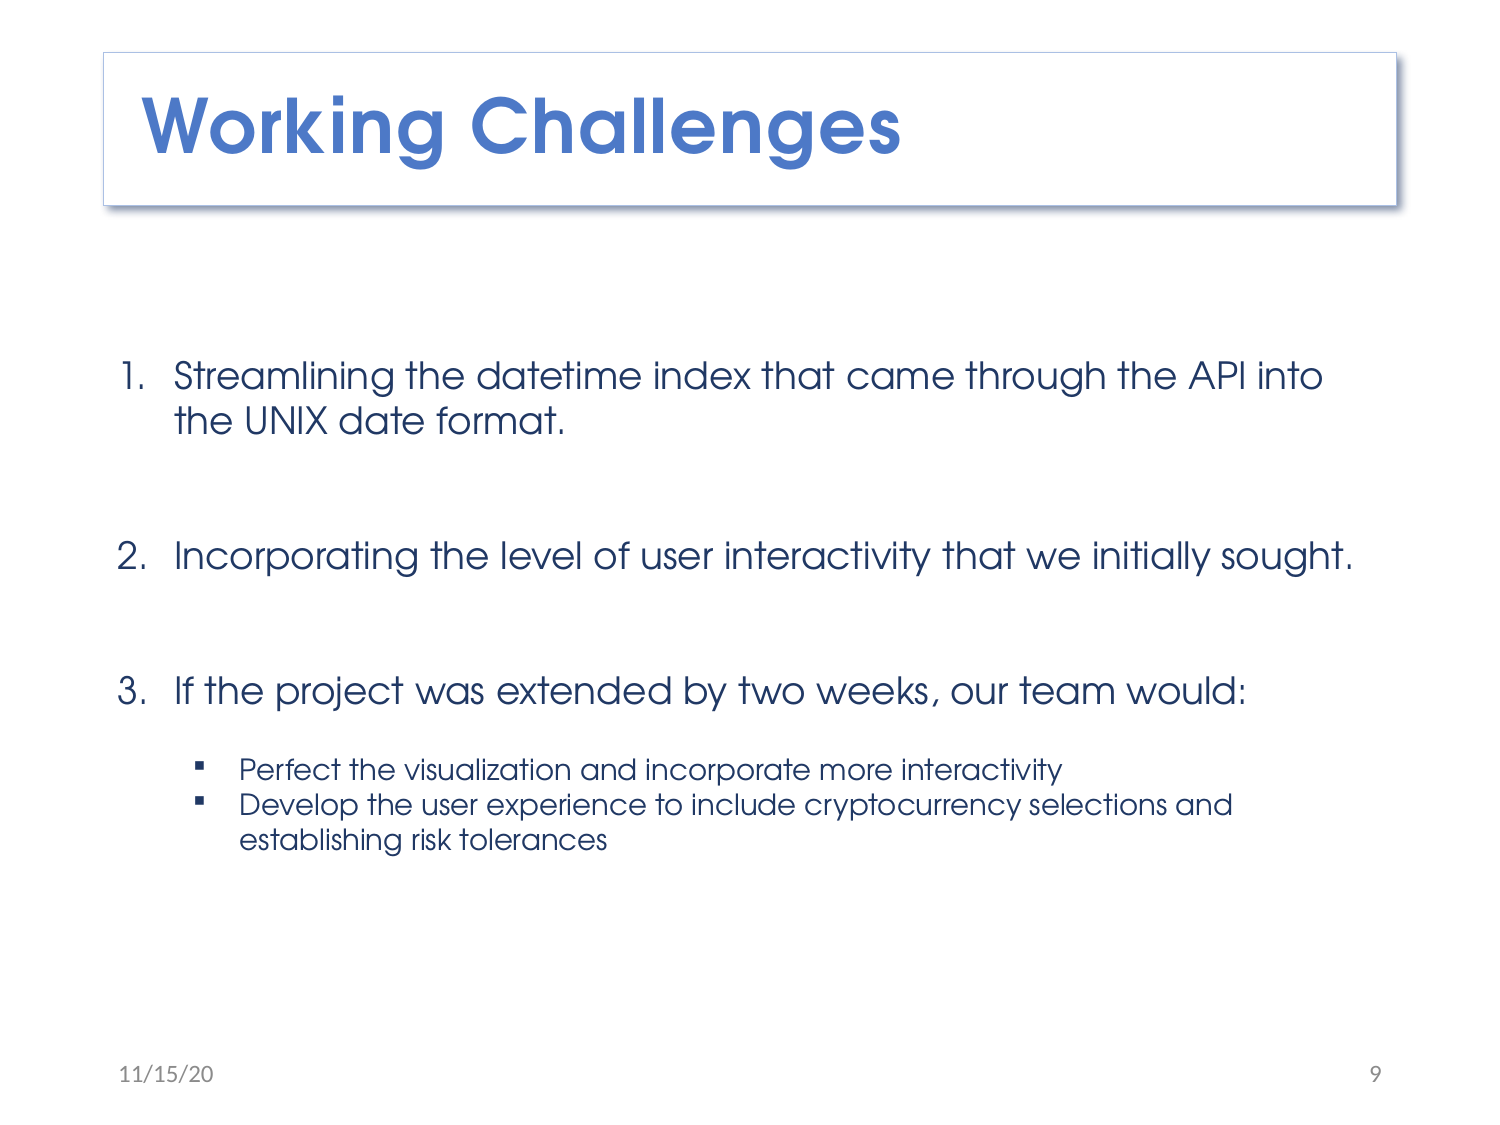

Working Challenges
Streamlining the datetime index that came through the API into the UNIX date format.

Incorporating the level of user interactivity that we initially sought.

If the project was extended by two weeks, our team would:

Perfect the visualization and incorporate more interactivity
Develop the user experience to include cryptocurrency selections and establishing risk tolerances

11/15/20
9